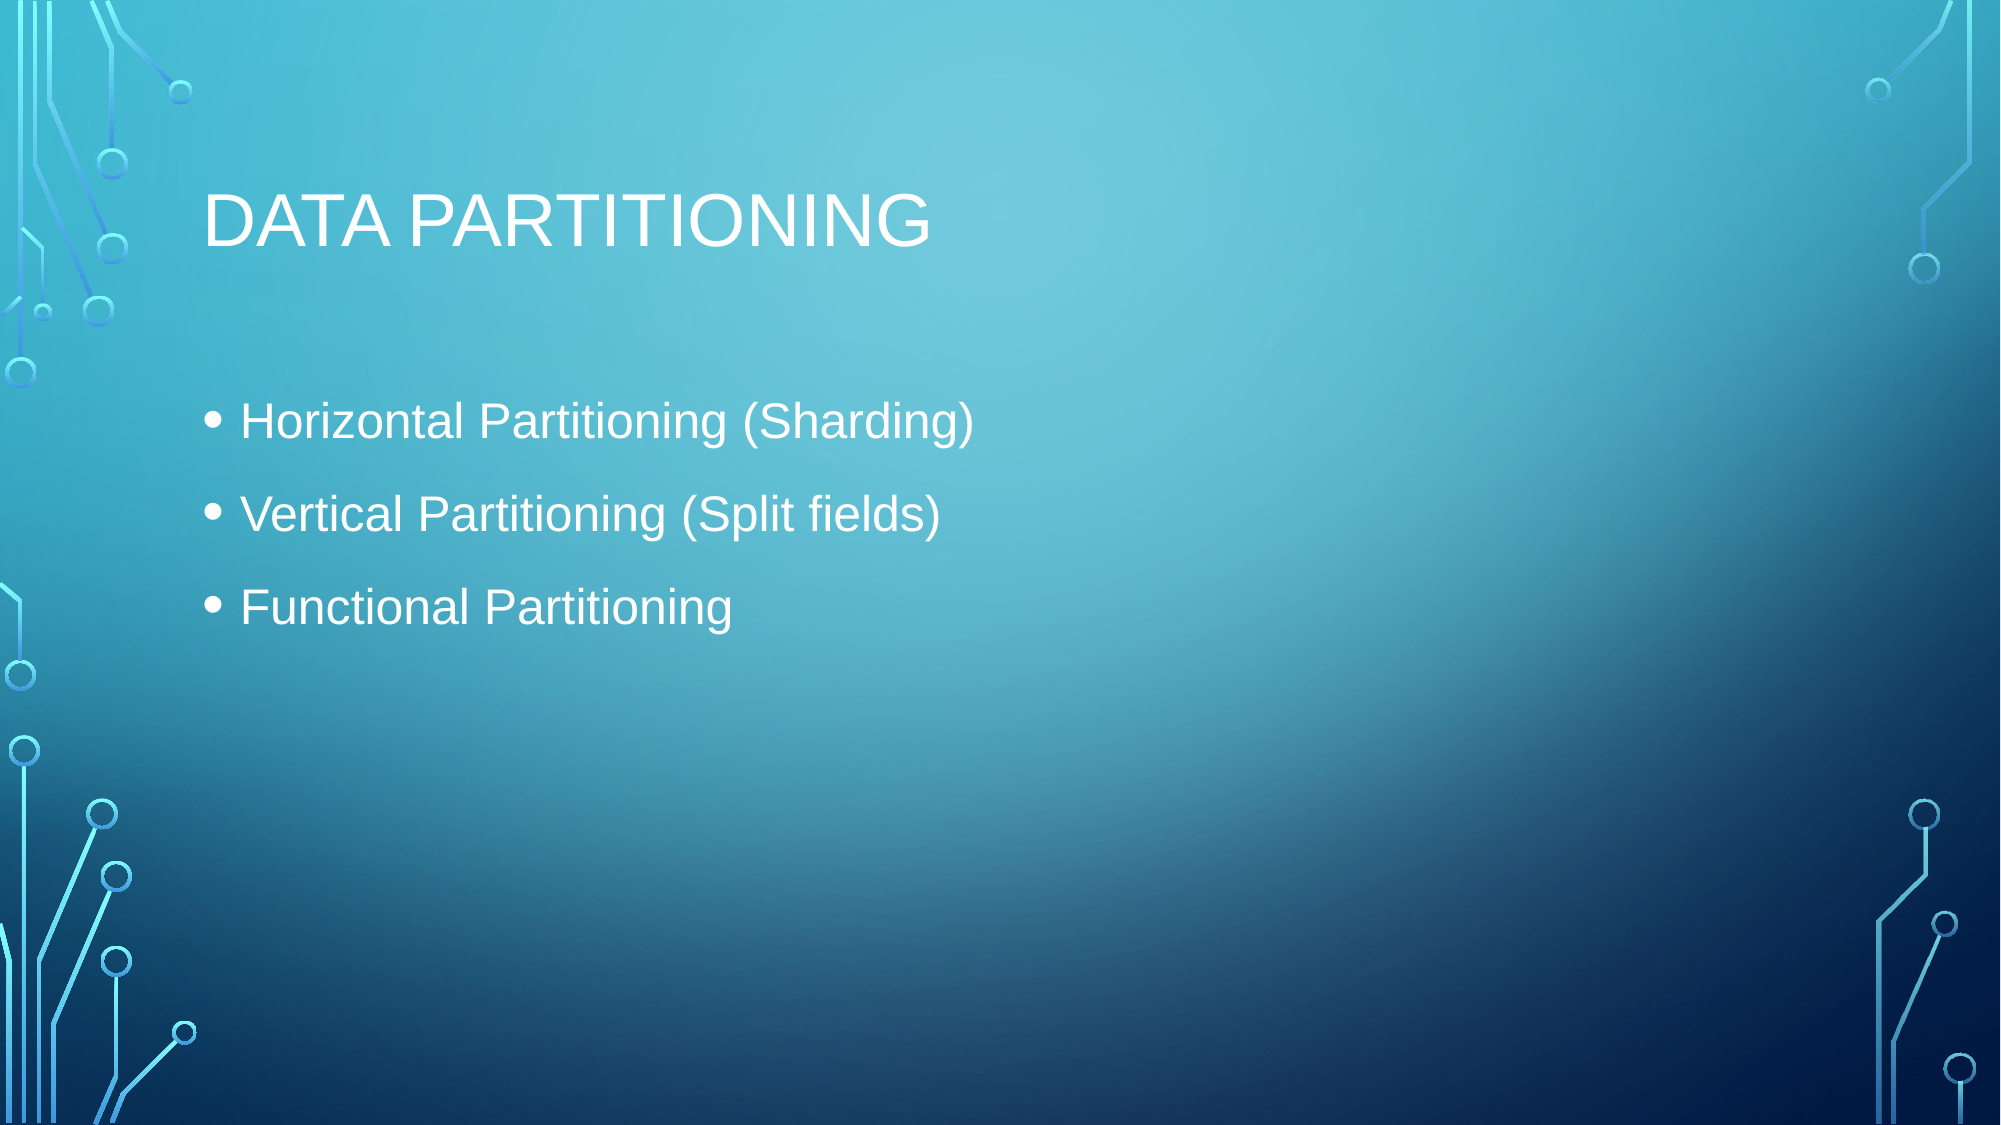

# Data partitioning
Horizontal Partitioning (Sharding)
Vertical Partitioning (Split fields)
Functional Partitioning